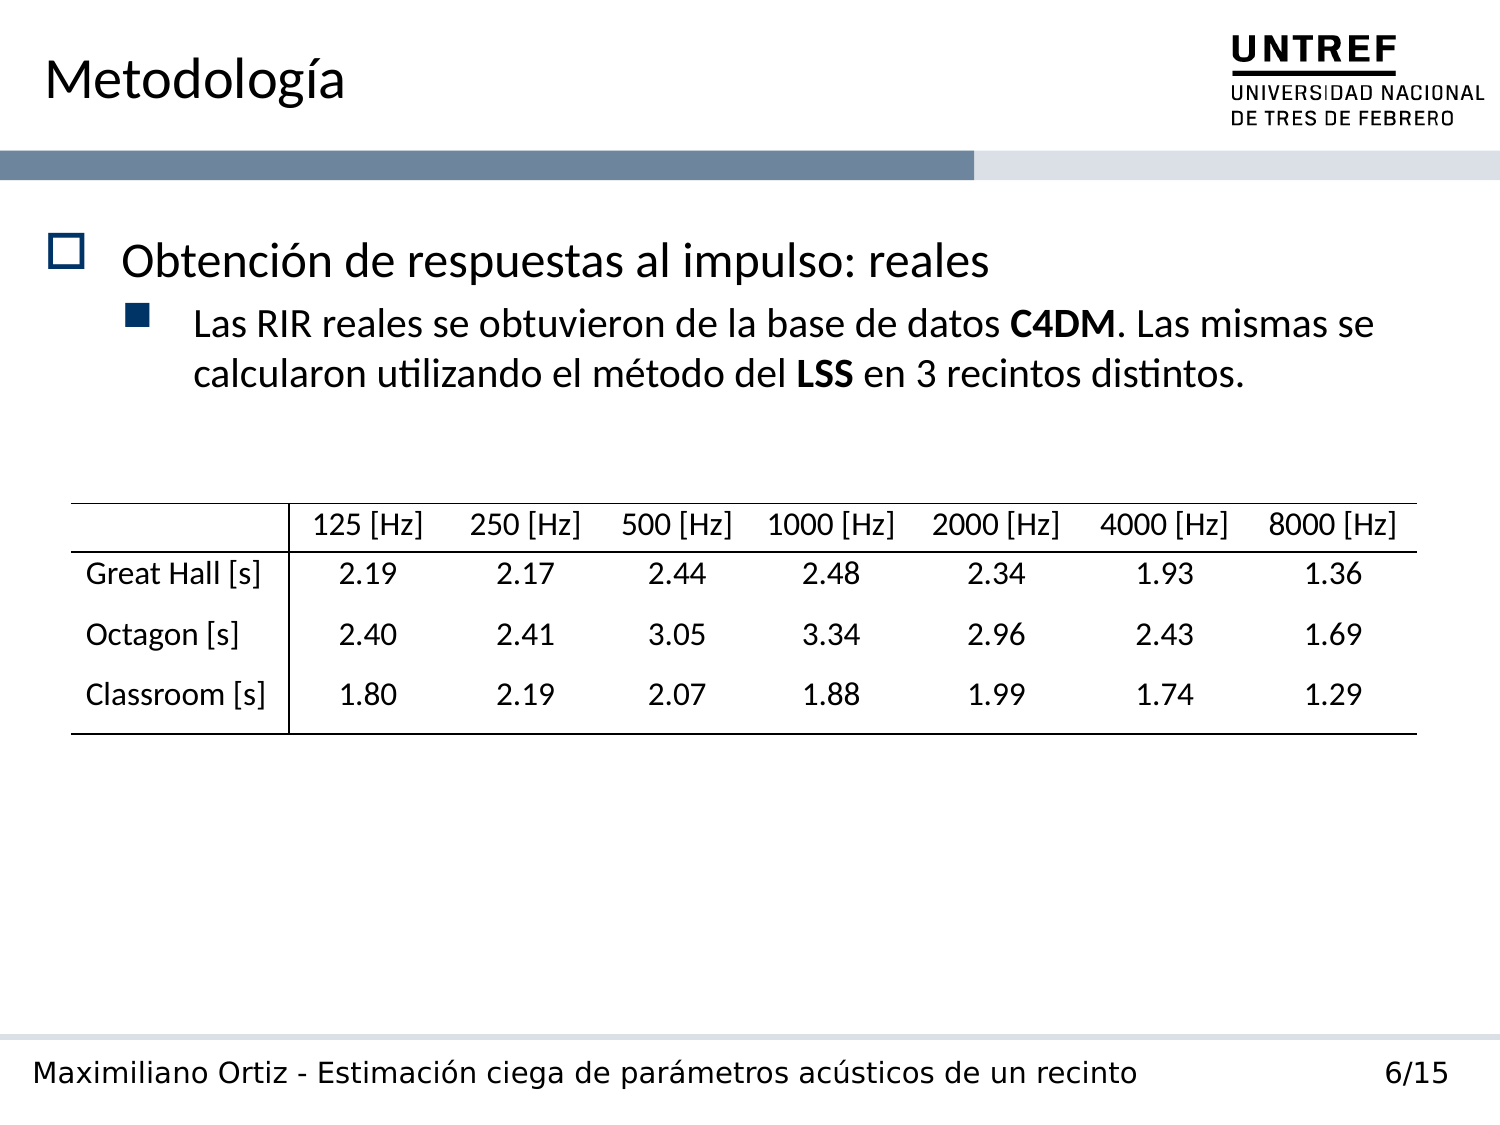

# Metodología
Obtención de respuestas al impulso: reales
Las RIR reales se obtuvieron de la base de datos C4DM. Las mismas se calcularon utilizando el método del LSS en 3 recintos distintos.
|  | 125 [Hz] | 250 [Hz] | 500 [Hz] | 1000 [Hz] | 2000 [Hz] | 4000 [Hz] | 8000 [Hz] |
| --- | --- | --- | --- | --- | --- | --- | --- |
| Great Hall [s] | 2.19 | 2.17 | 2.44 | 2.48 | 2.34 | 1.93 | 1.36 |
| Octagon [s] | 2.40 | 2.41 | 3.05 | 3.34 | 2.96 | 2.43 | 1.69 |
| Classroom [s] | 1.80 | 2.19 | 2.07 | 1.88 | 1.99 | 1.74 | 1.29 |

6/15
Maximiliano Ortiz - Estimación ciega de parámetros acústicos de un recinto